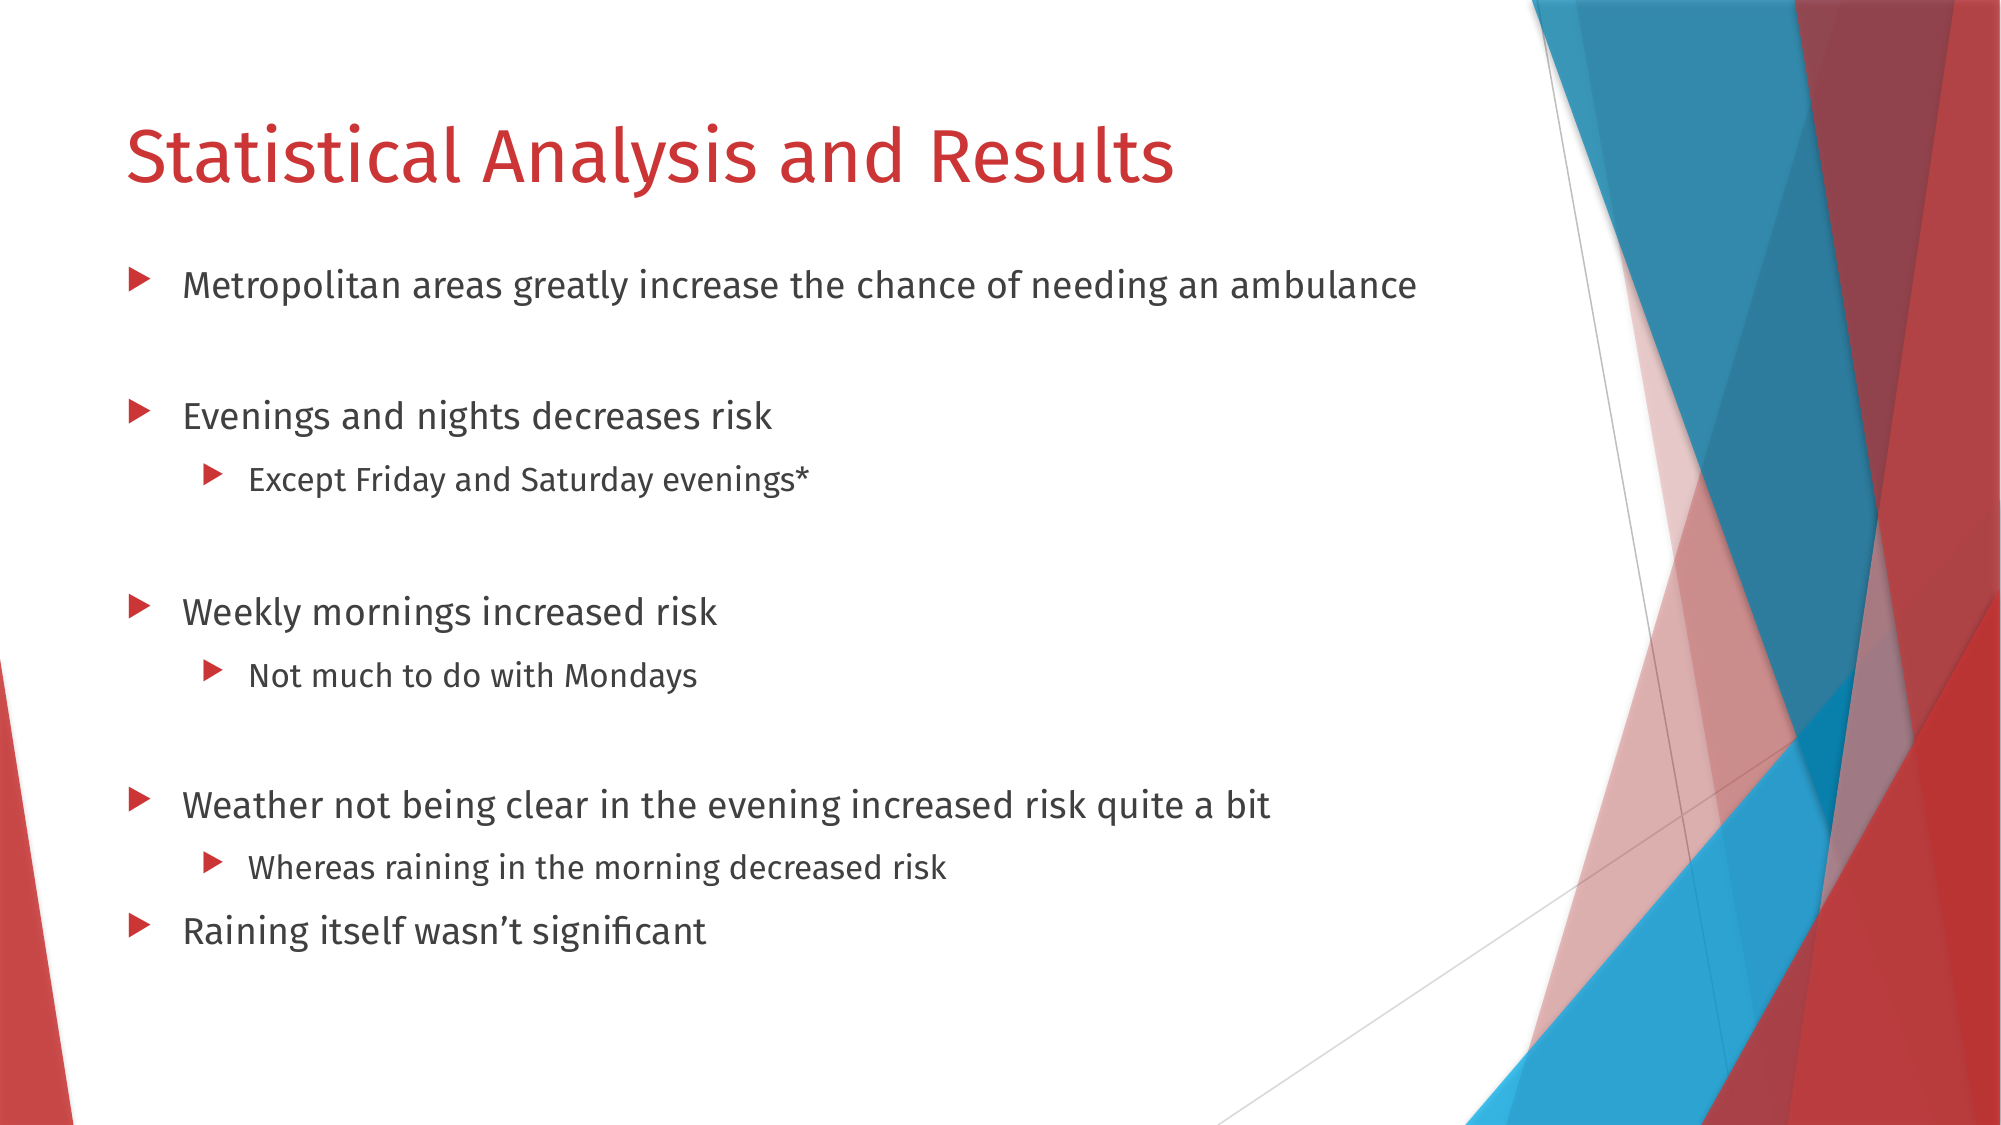

# Statistical Analysis and Results
Metropolitan areas greatly increase the chance of needing an ambulance

Evenings and nights decreases risk
Except Friday and Saturday evenings*

Weekly mornings increased risk
Not much to do with Mondays

Weather not being clear in the evening increased risk quite a bit
Whereas raining in the morning decreased risk
Raining itself wasn’t significant